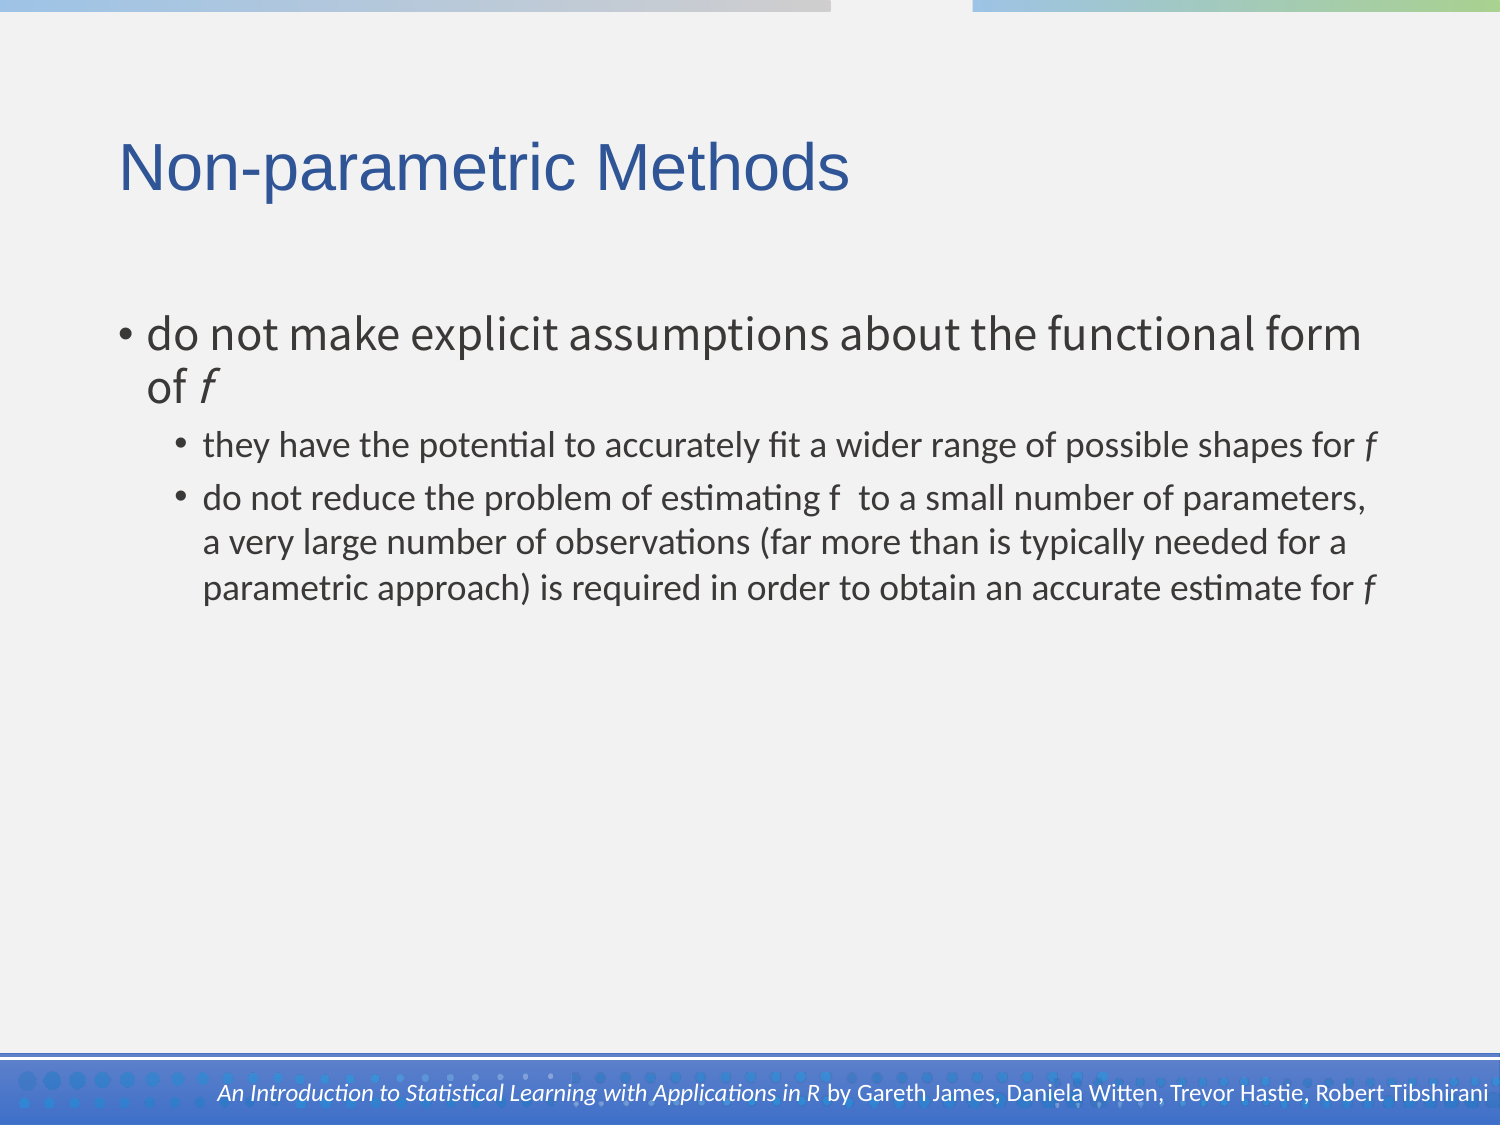

# Non-parametric Methods
do not make explicit assumptions about the functional form of f
they have the potential to accurately fit a wider range of possible shapes for f
do not reduce the problem of estimating f  to a small number of parameters, a very large number of observations (far more than is typically needed for a parametric approach) is required in order to obtain an accurate estimate for f
An Introduction to Statistical Learning with Applications in R by Gareth James, Daniela Witten, Trevor Hastie, Robert Tibshirani